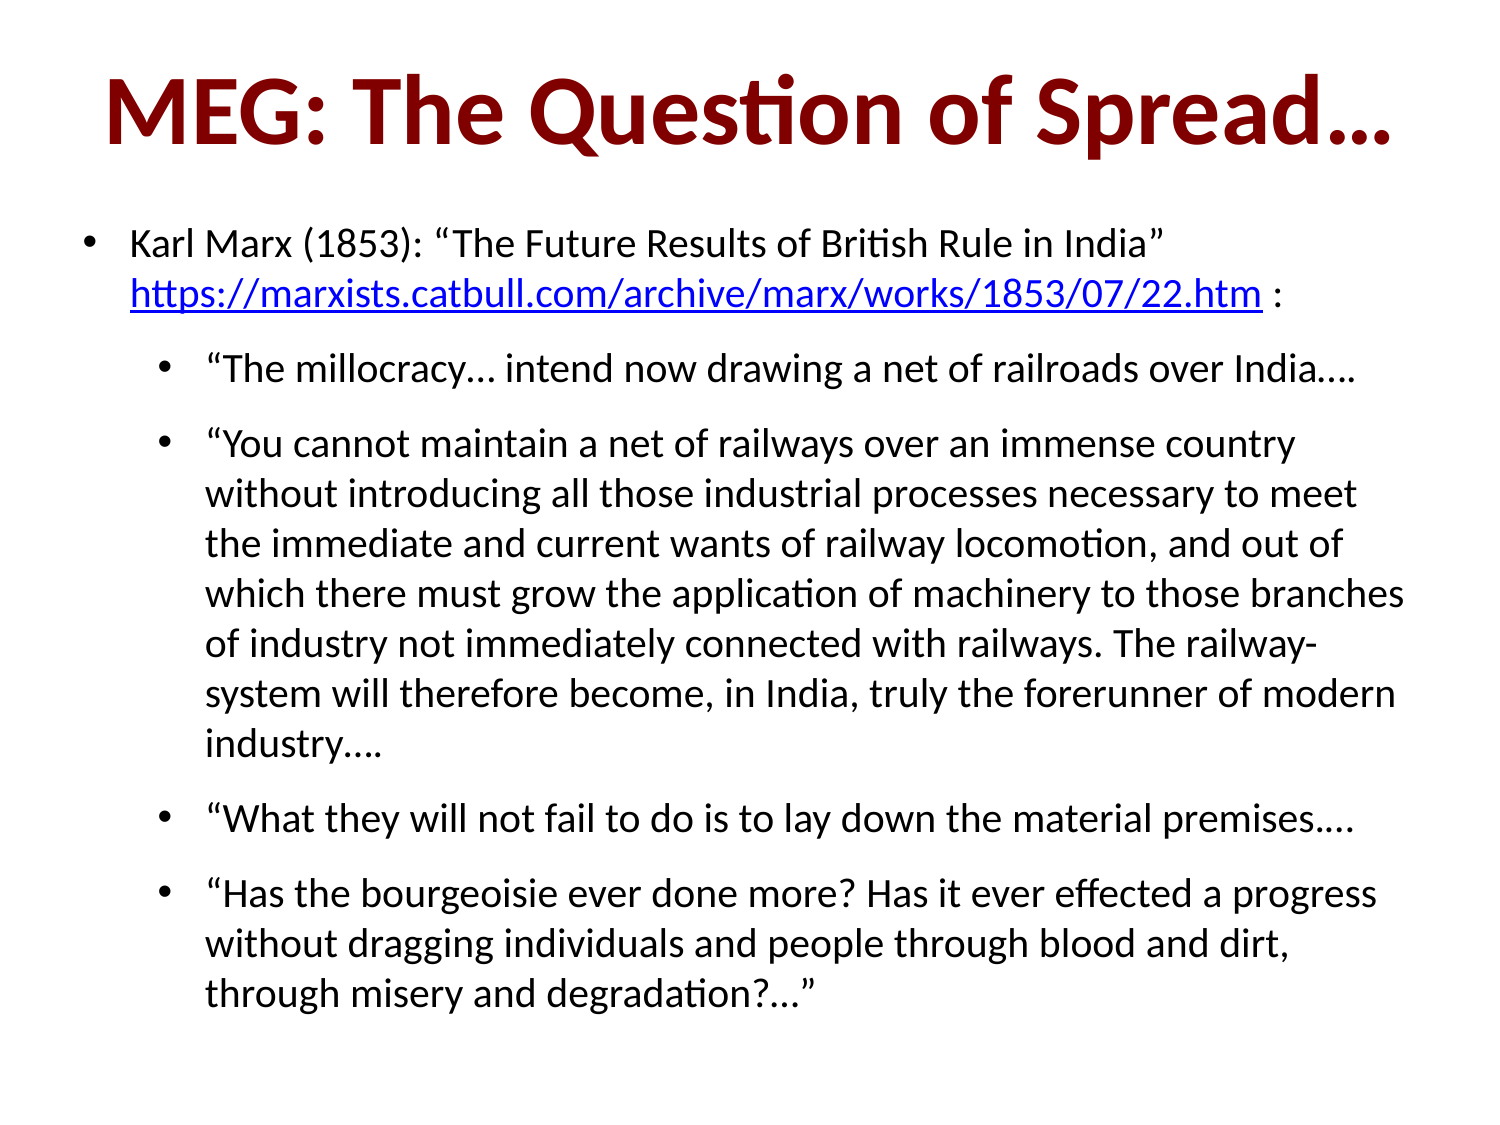

MEG: The Question of Spread…
Karl Marx (1853): “The Future Results of British Rule in India” https://marxists.catbull.com/archive/marx/works/1853/07/22.htm :
“The millocracy… intend now drawing a net of railroads over India….
“You cannot maintain a net of railways over an immense country without introducing all those industrial processes necessary to meet the immediate and current wants of railway locomotion, and out of which there must grow the application of machinery to those branches of industry not immediately connected with railways. The railway-system will therefore become, in India, truly the forerunner of modern industry….
“What they will not fail to do is to lay down the material premises.…
“Has the bourgeoisie ever done more? Has it ever effected a progress without dragging individuals and people through blood and dirt, through misery and degradation?…”